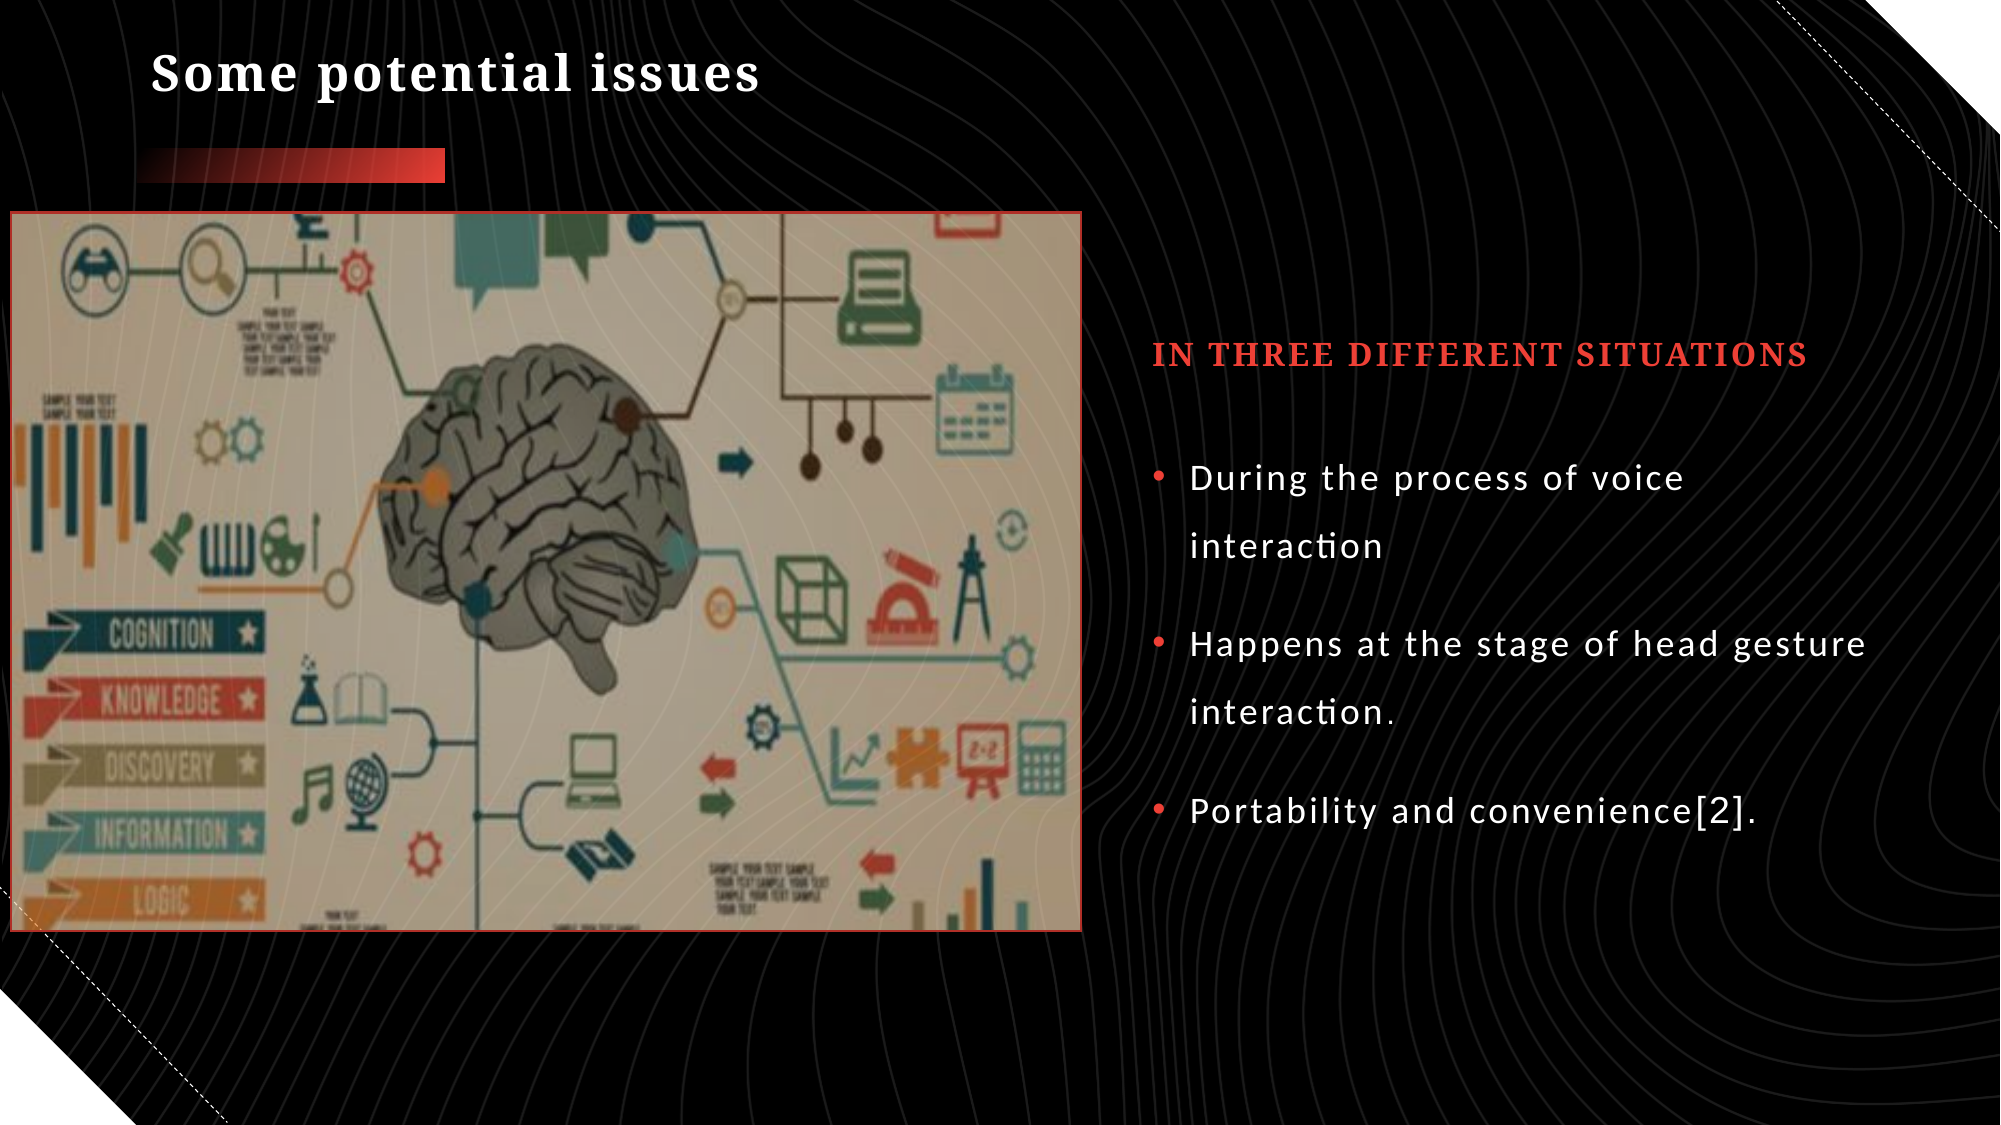

# Some potential issues

In three different SITUATIONs
During the process of voice interaction
Happens at the stage of head gesture interaction.
Portability and convenience[2].